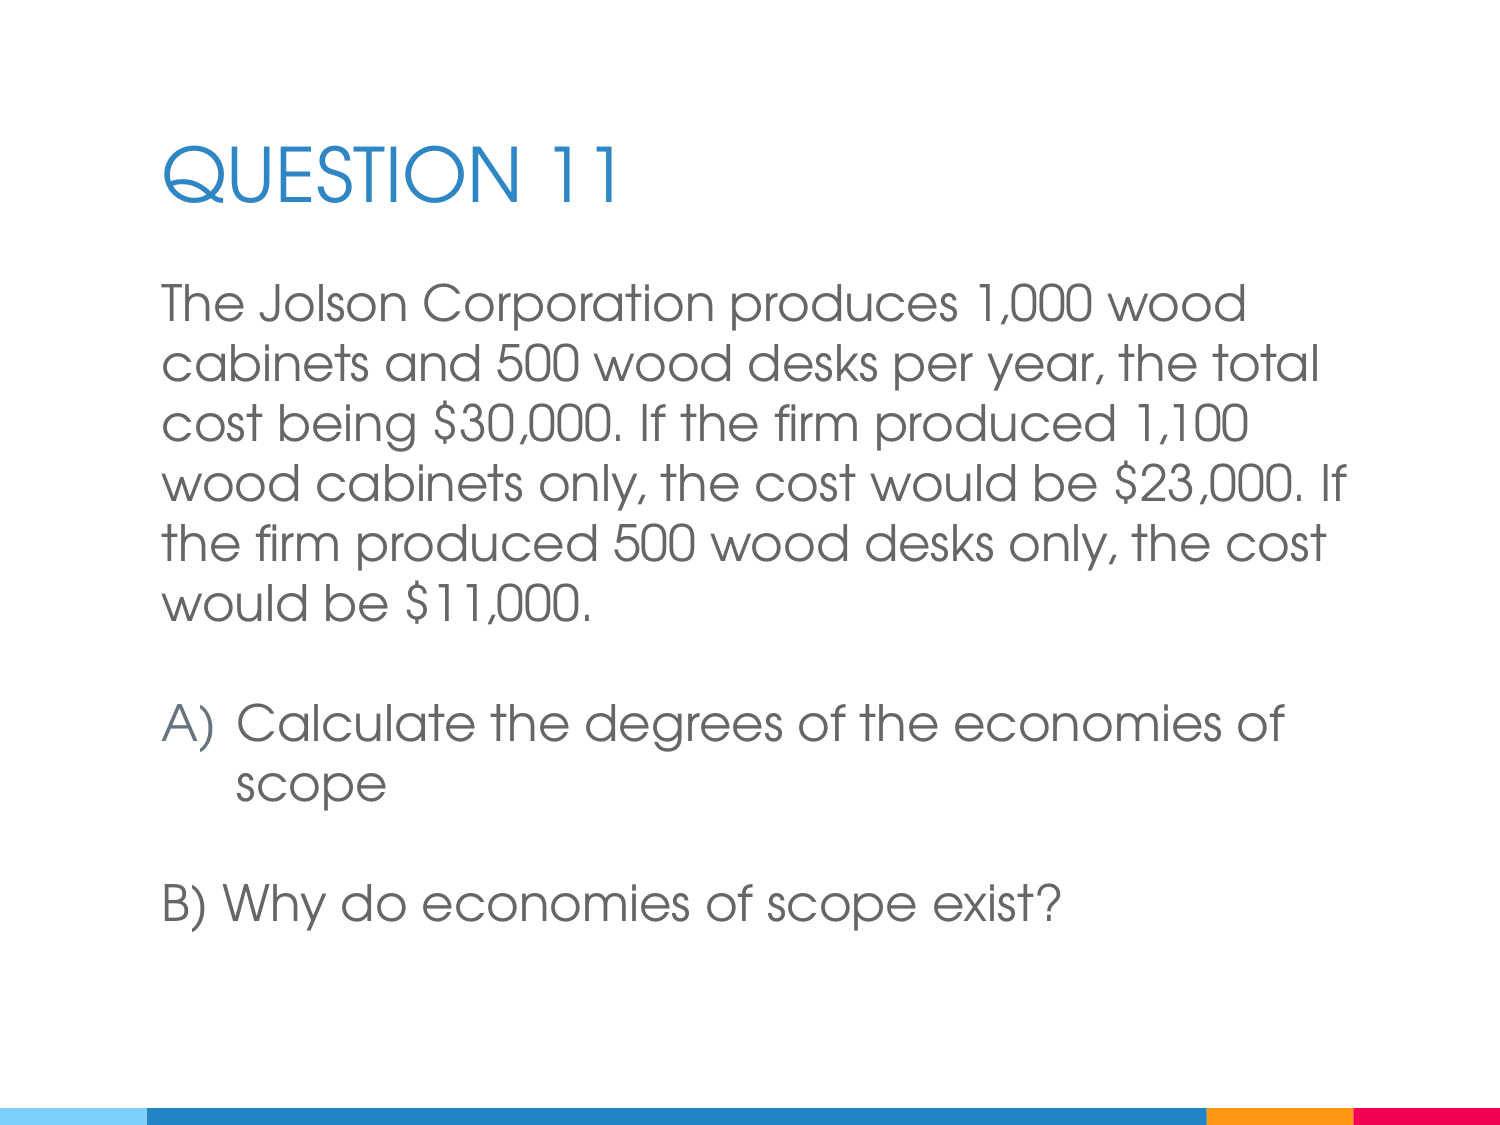

# QUESTION 11
The Jolson Corporation produces 1,000 wood cabinets and 500 wood desks per year, the total cost being $30,000. If the firm produced 1,100 wood cabinets only, the cost would be $23,000. If the firm produced 500 wood desks only, the cost would be $11,000.

Calculate the degrees of the economies of scope

B) Why do economies of scope exist?